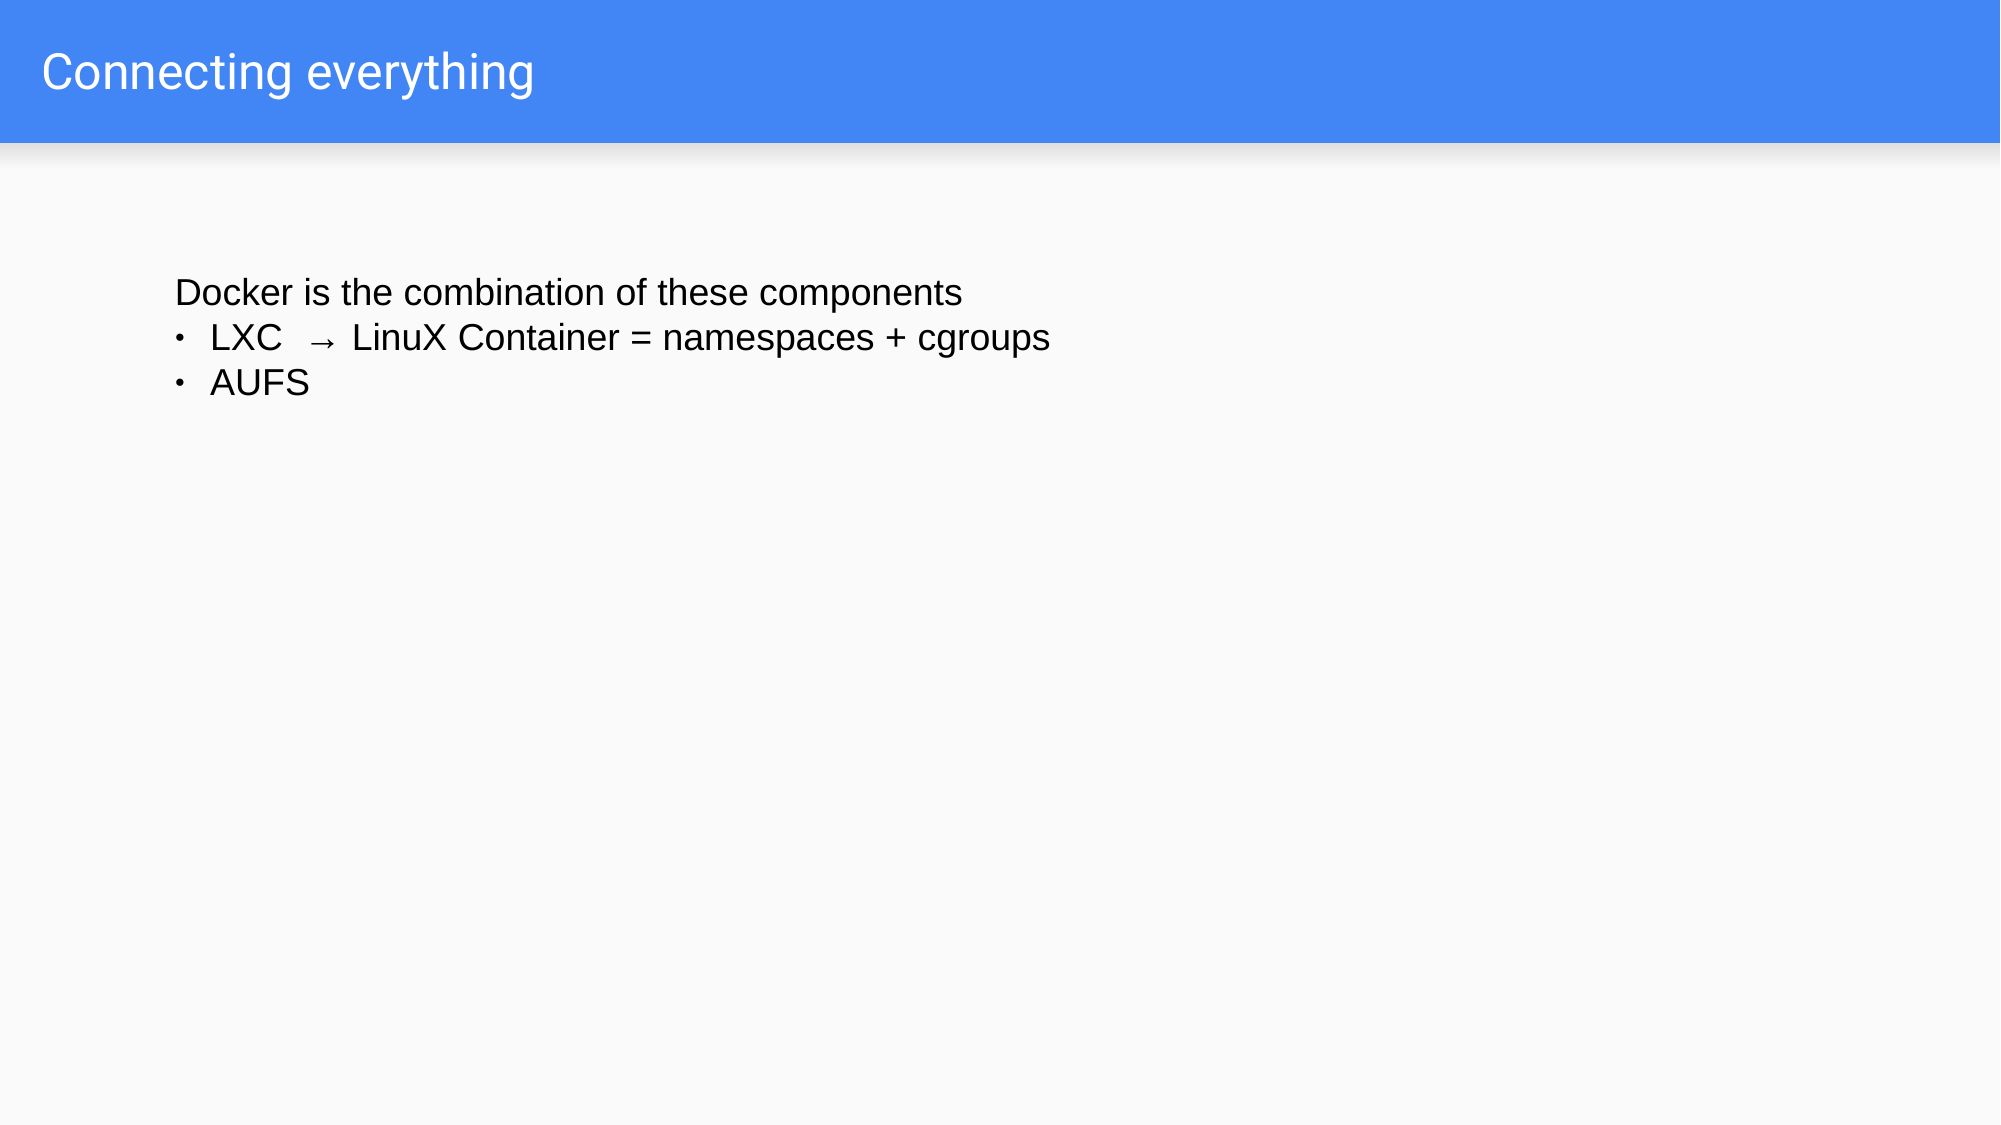

# Connecting everything
Docker is the combination of these components
LXC  → LinuX Container = namespaces + cgroups
AUFS